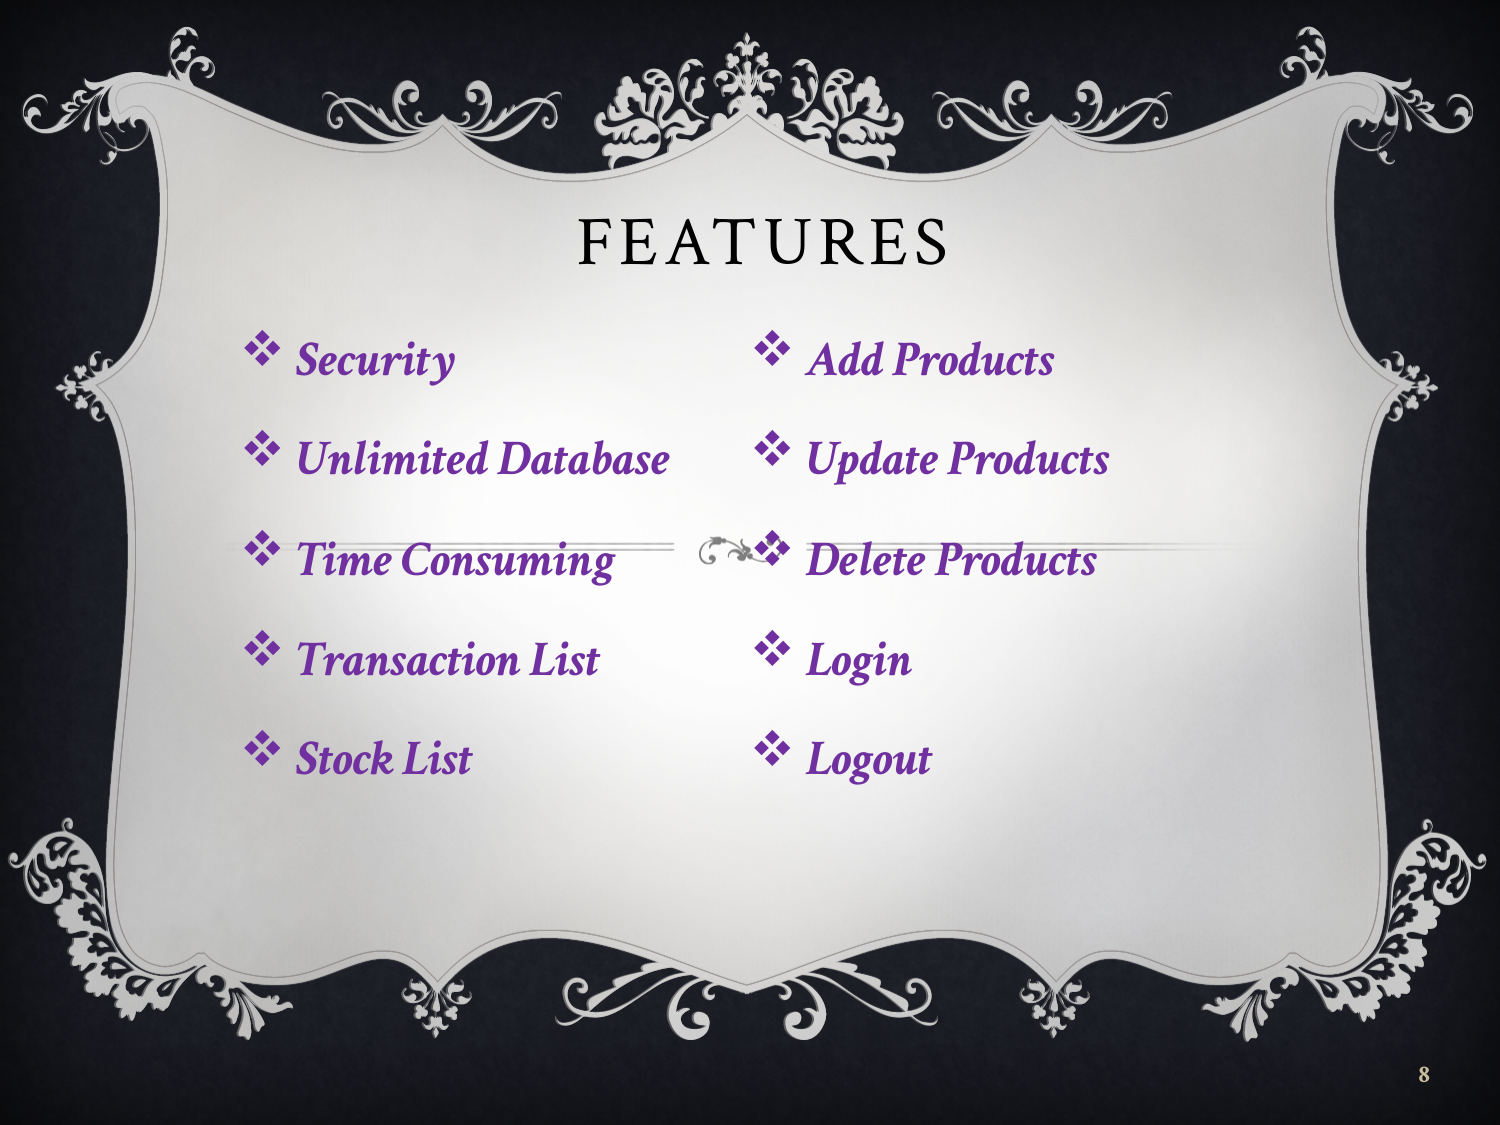

# Features
Security
Unlimited Database
Time Consuming
Transaction List
Stock List

Add Products
Update Products
Delete Products
Login
Logout

8